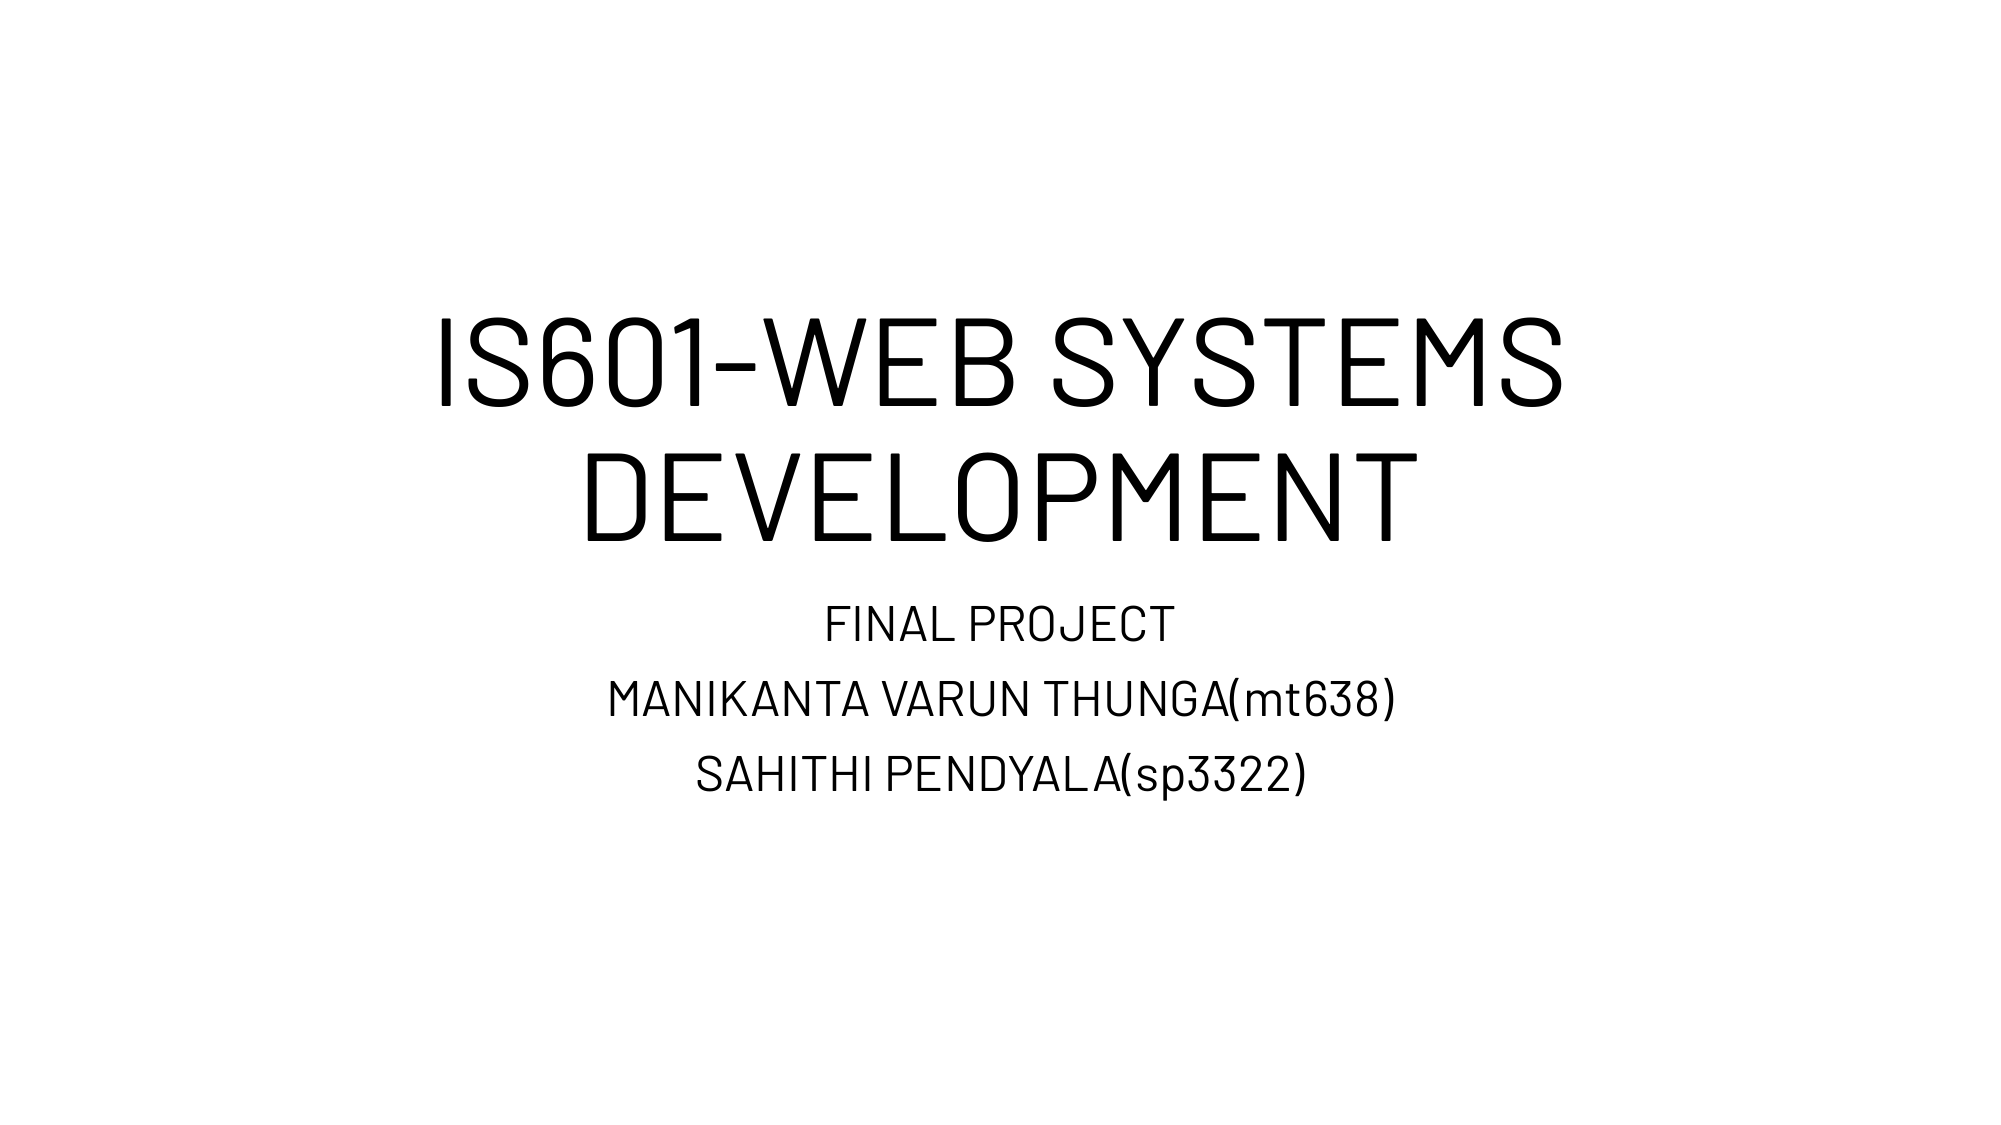

# IS601-WEB SYSTEMS DEVELOPMENT
FINAL PROJECT
MANIKANTA VARUN THUNGA(mt638)
SAHITHI PENDYALA(sp3322)